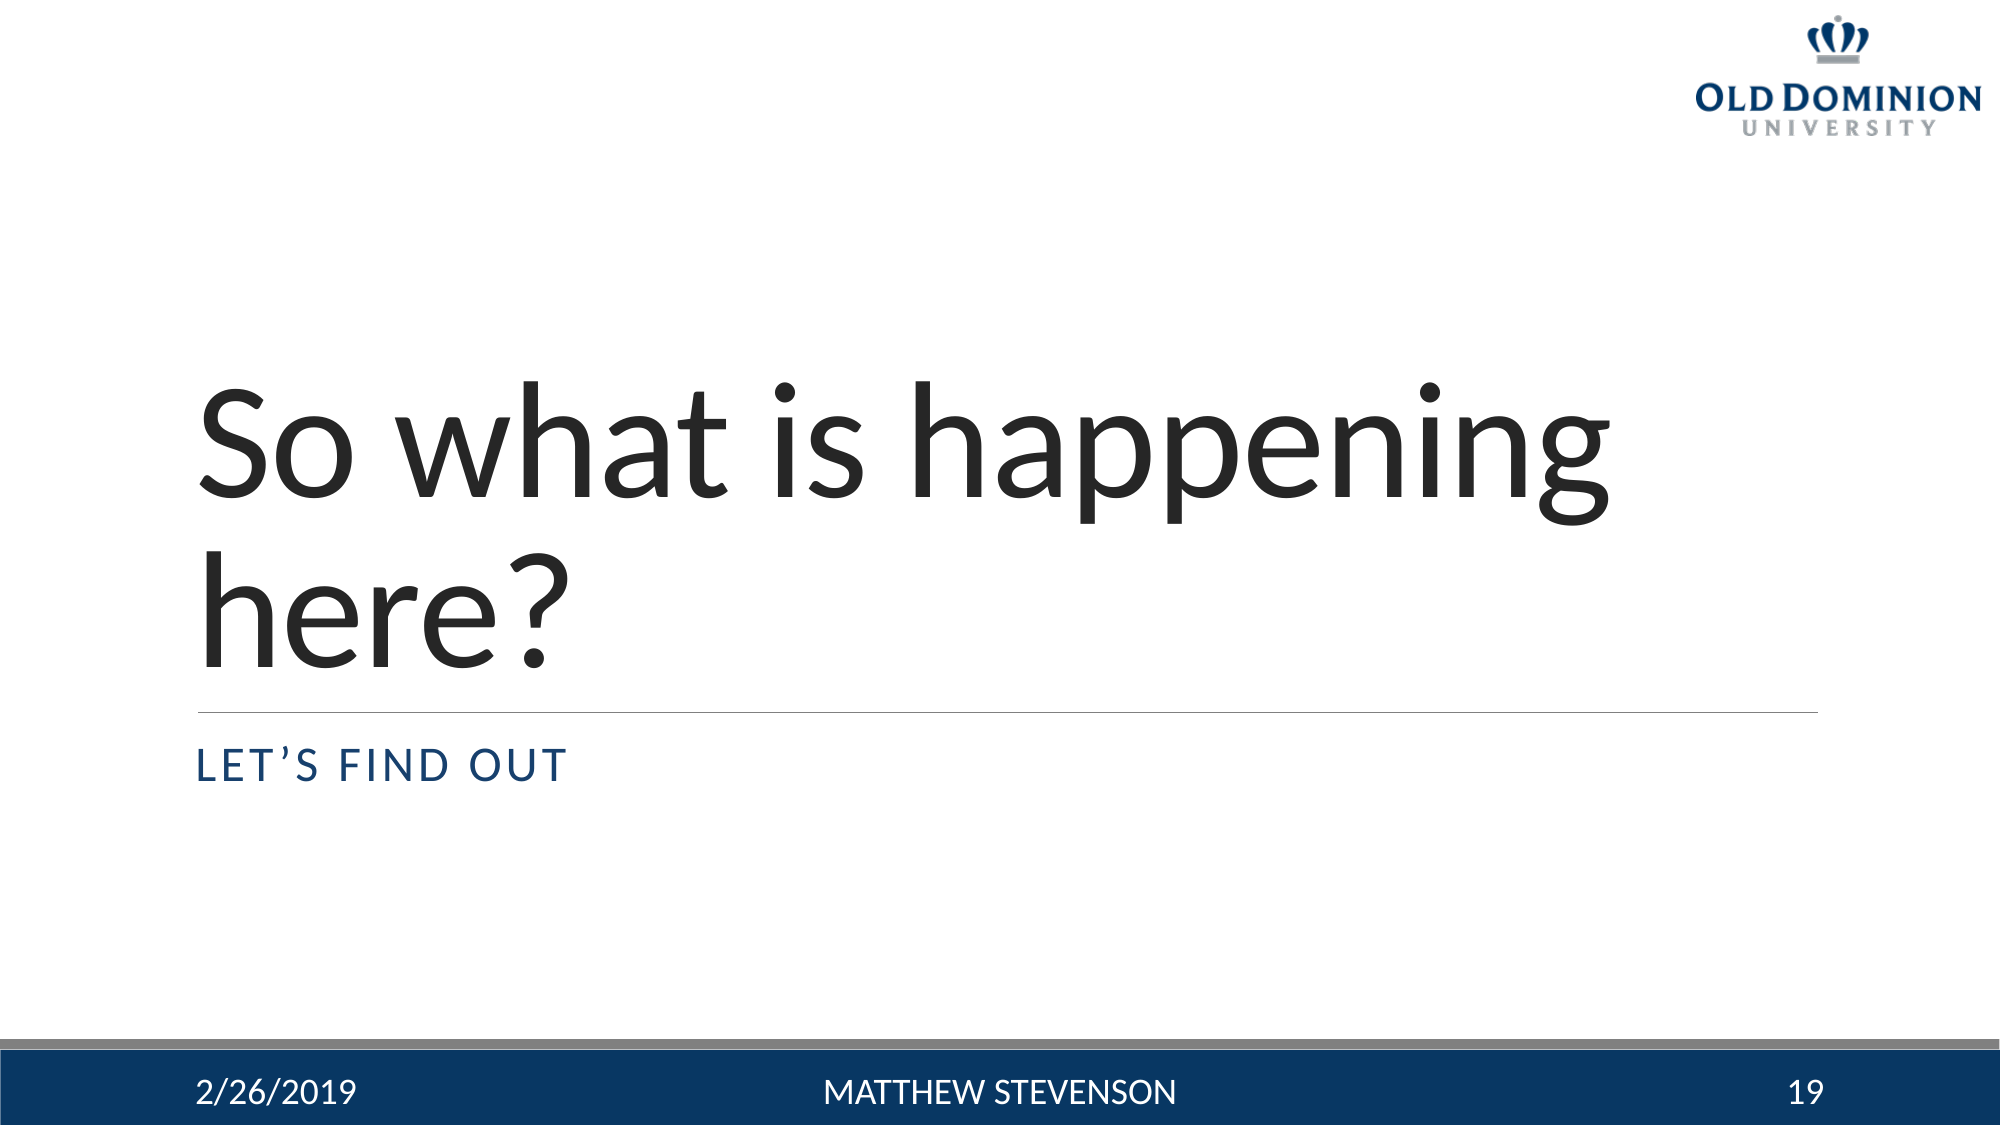

# So what is happening here?
Let’s find Out
2/26/2019
Matthew Stevenson
19